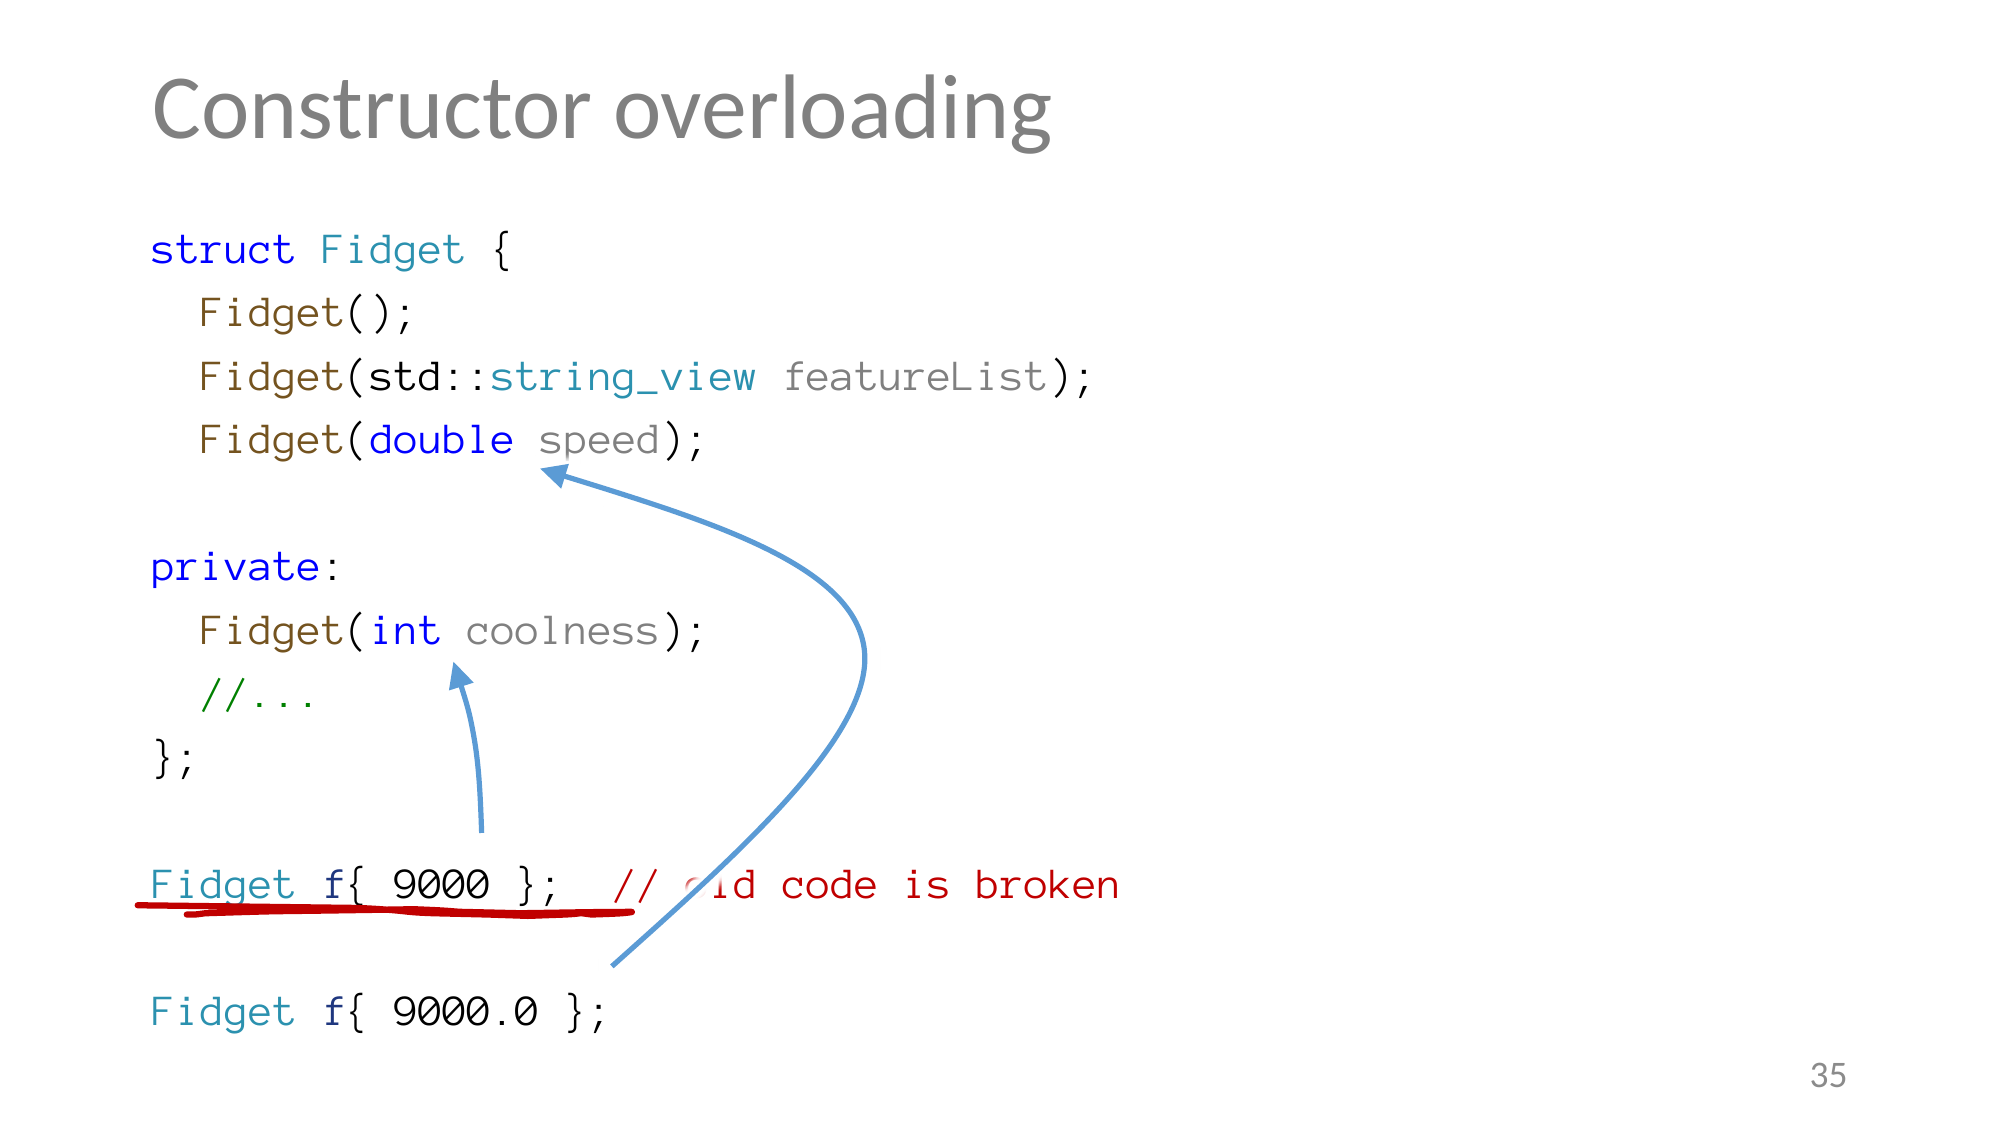

# Constructor overloading
struct Fidget {
  Fidget();
  Fidget(std::string_view featureList);
  Fidget(double speed);

private:
  Fidget(int coolness);
  //...
};

Fidget f{ 9000 };  // old code is broken

Fidget f{ 9000.0 };

35